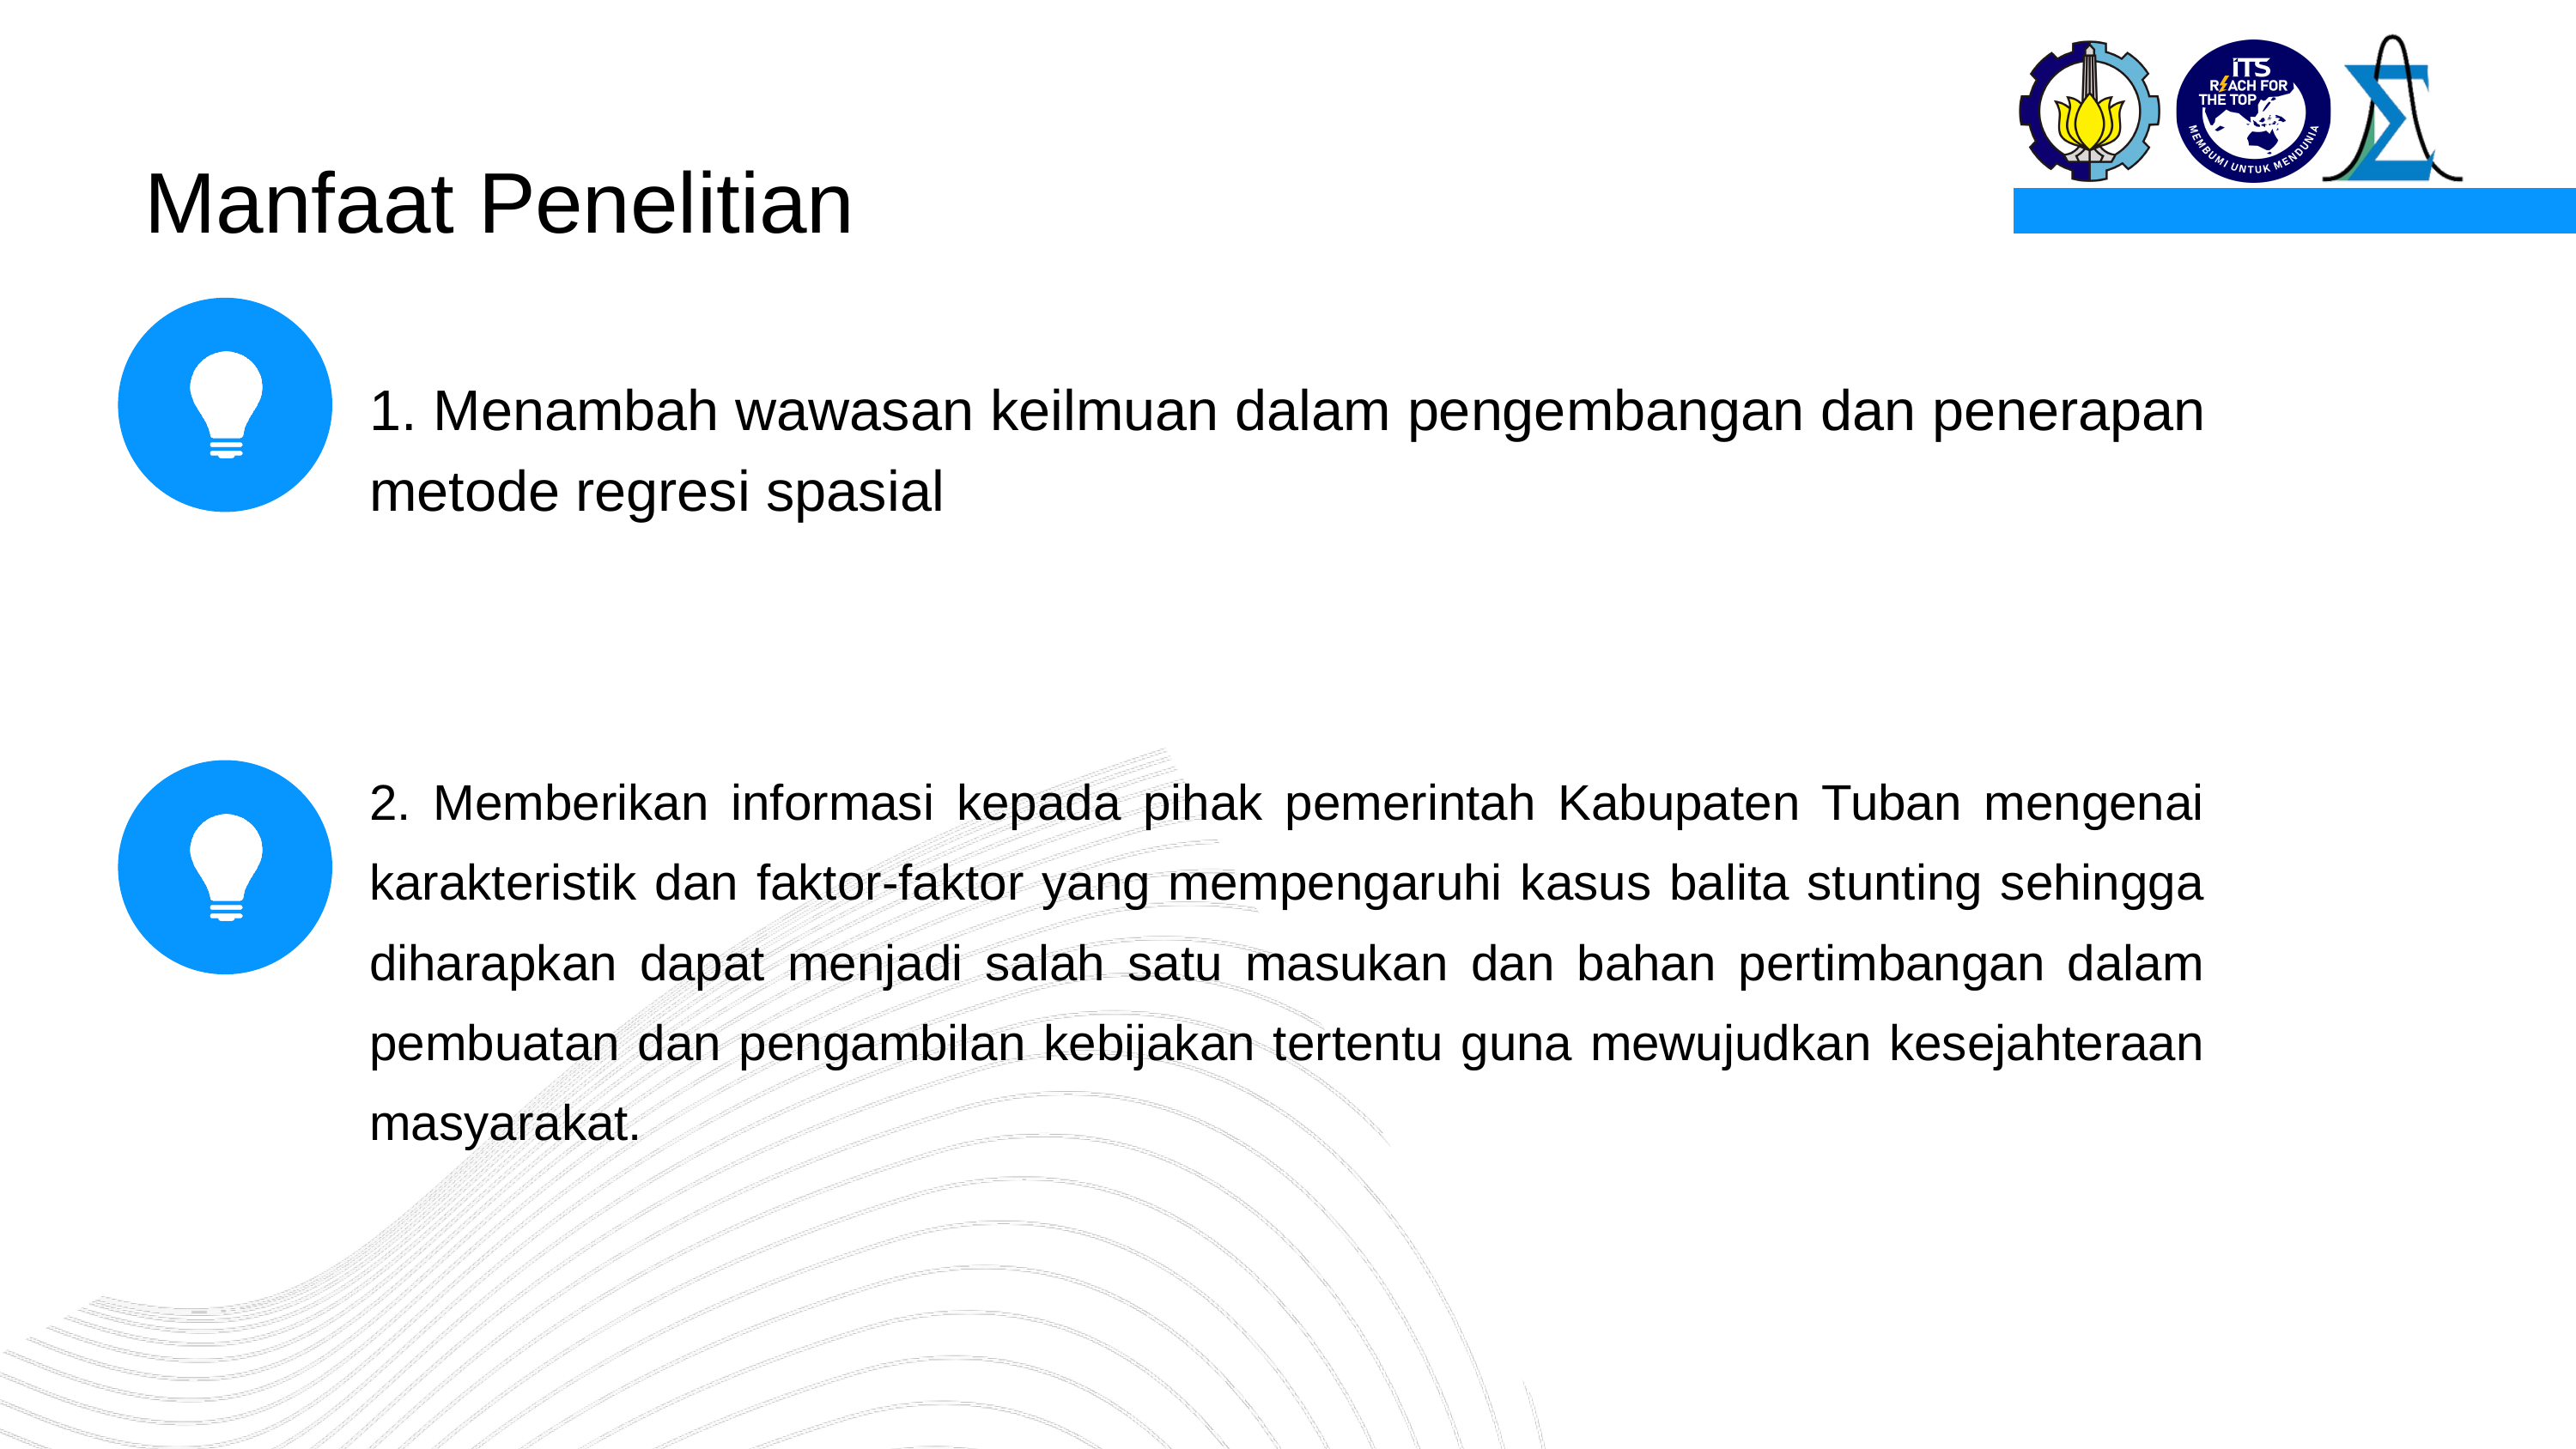

Manfaat Penelitian

1. Menambah wawasan keilmuan dalam pengembangan dan penerapan metode regresi spasial
2. Memberikan informasi kepada pihak pemerintah Kabupaten Tuban mengenai karakteristik dan faktor-faktor yang mempengaruhi kasus balita stunting sehingga diharapkan dapat menjadi salah satu masukan dan bahan pertimbangan dalam pembuatan dan pengambilan kebijakan tertentu guna mewujudkan kesejahteraan masyarakat.